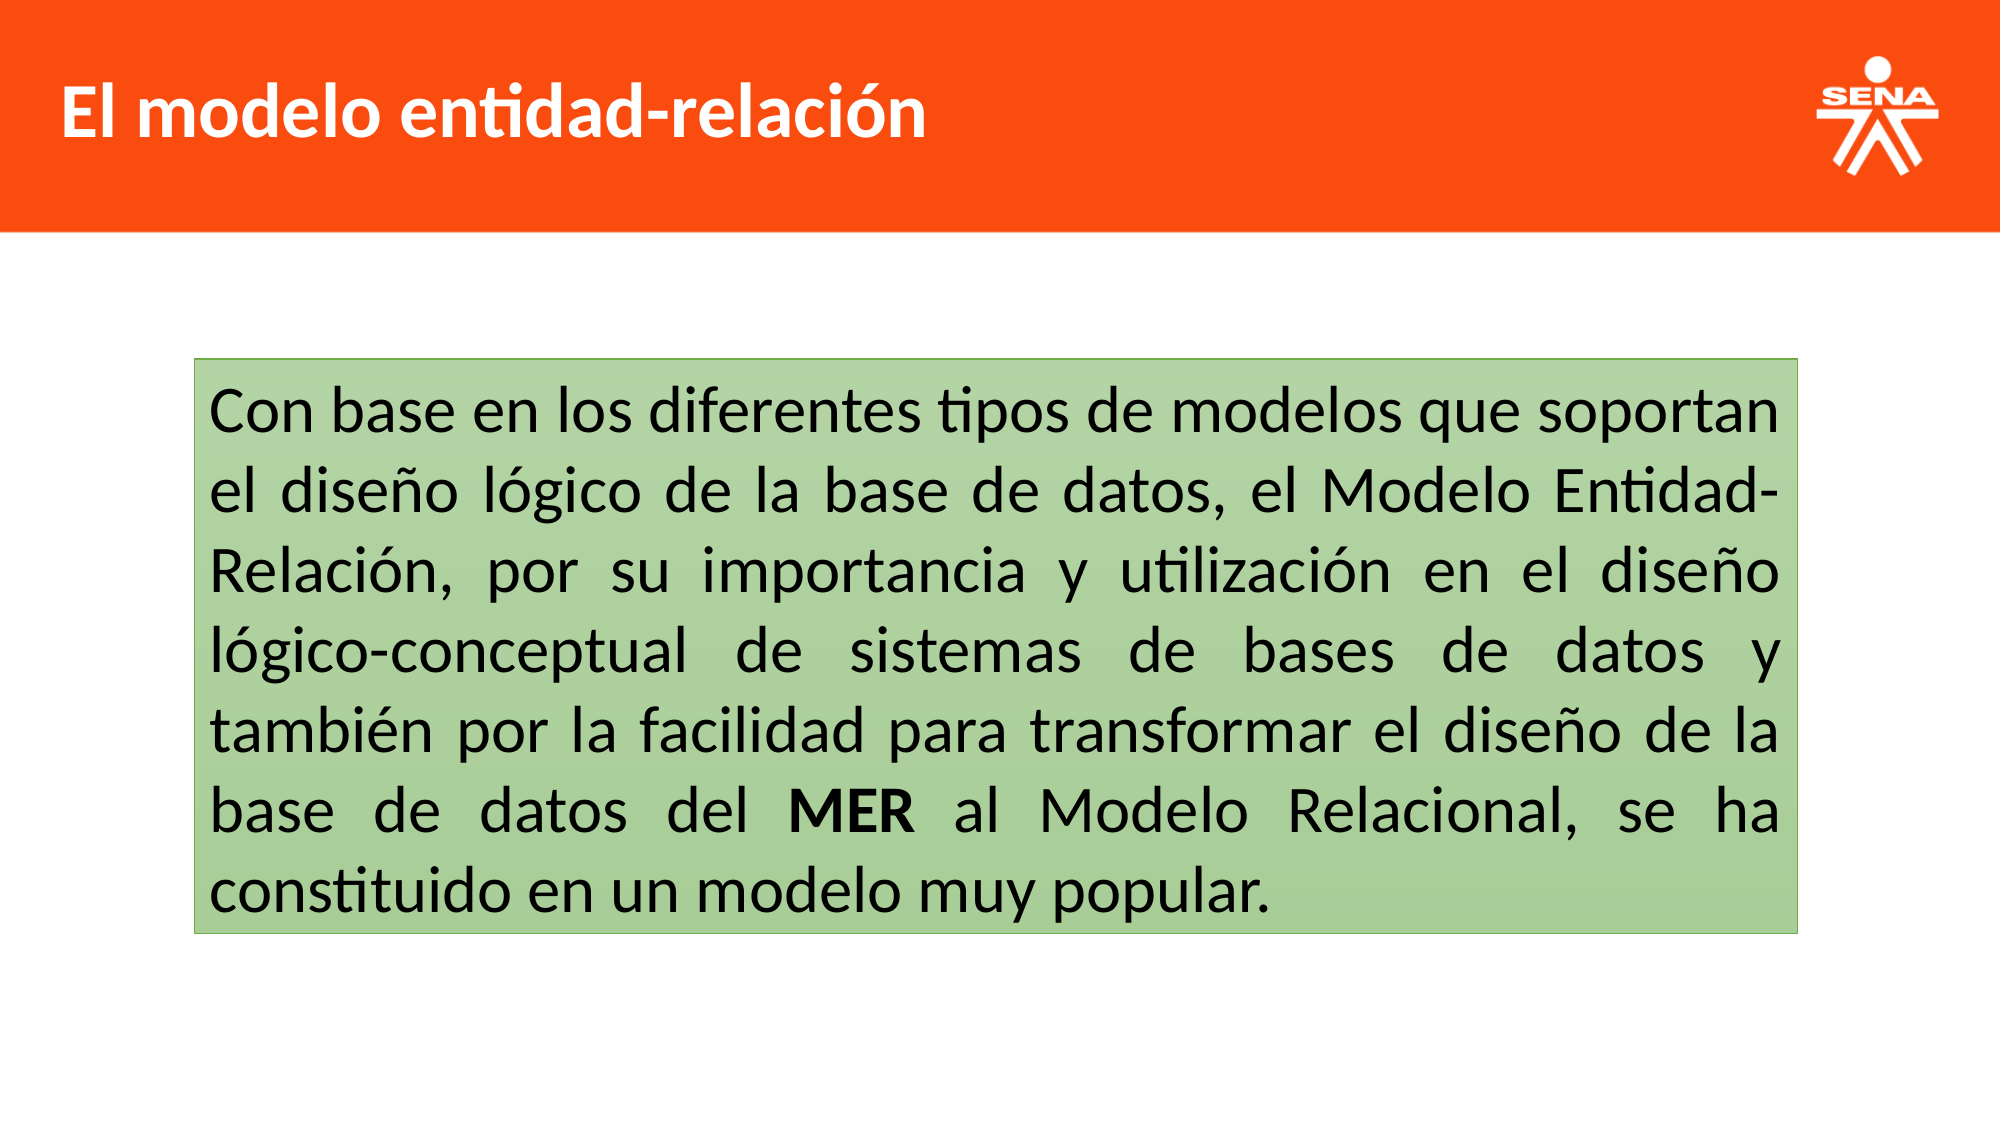

El modelo entidad-relación
Con base en los diferentes tipos de modelos que soportan el diseño lógico de la base de datos, el Modelo Entidad-Relación, por su importancia y utilización en el diseño lógico-conceptual de sistemas de bases de datos y también por la facilidad para transformar el diseño de la base de datos del MER al Modelo Relacional, se ha constituido en un modelo muy popular.